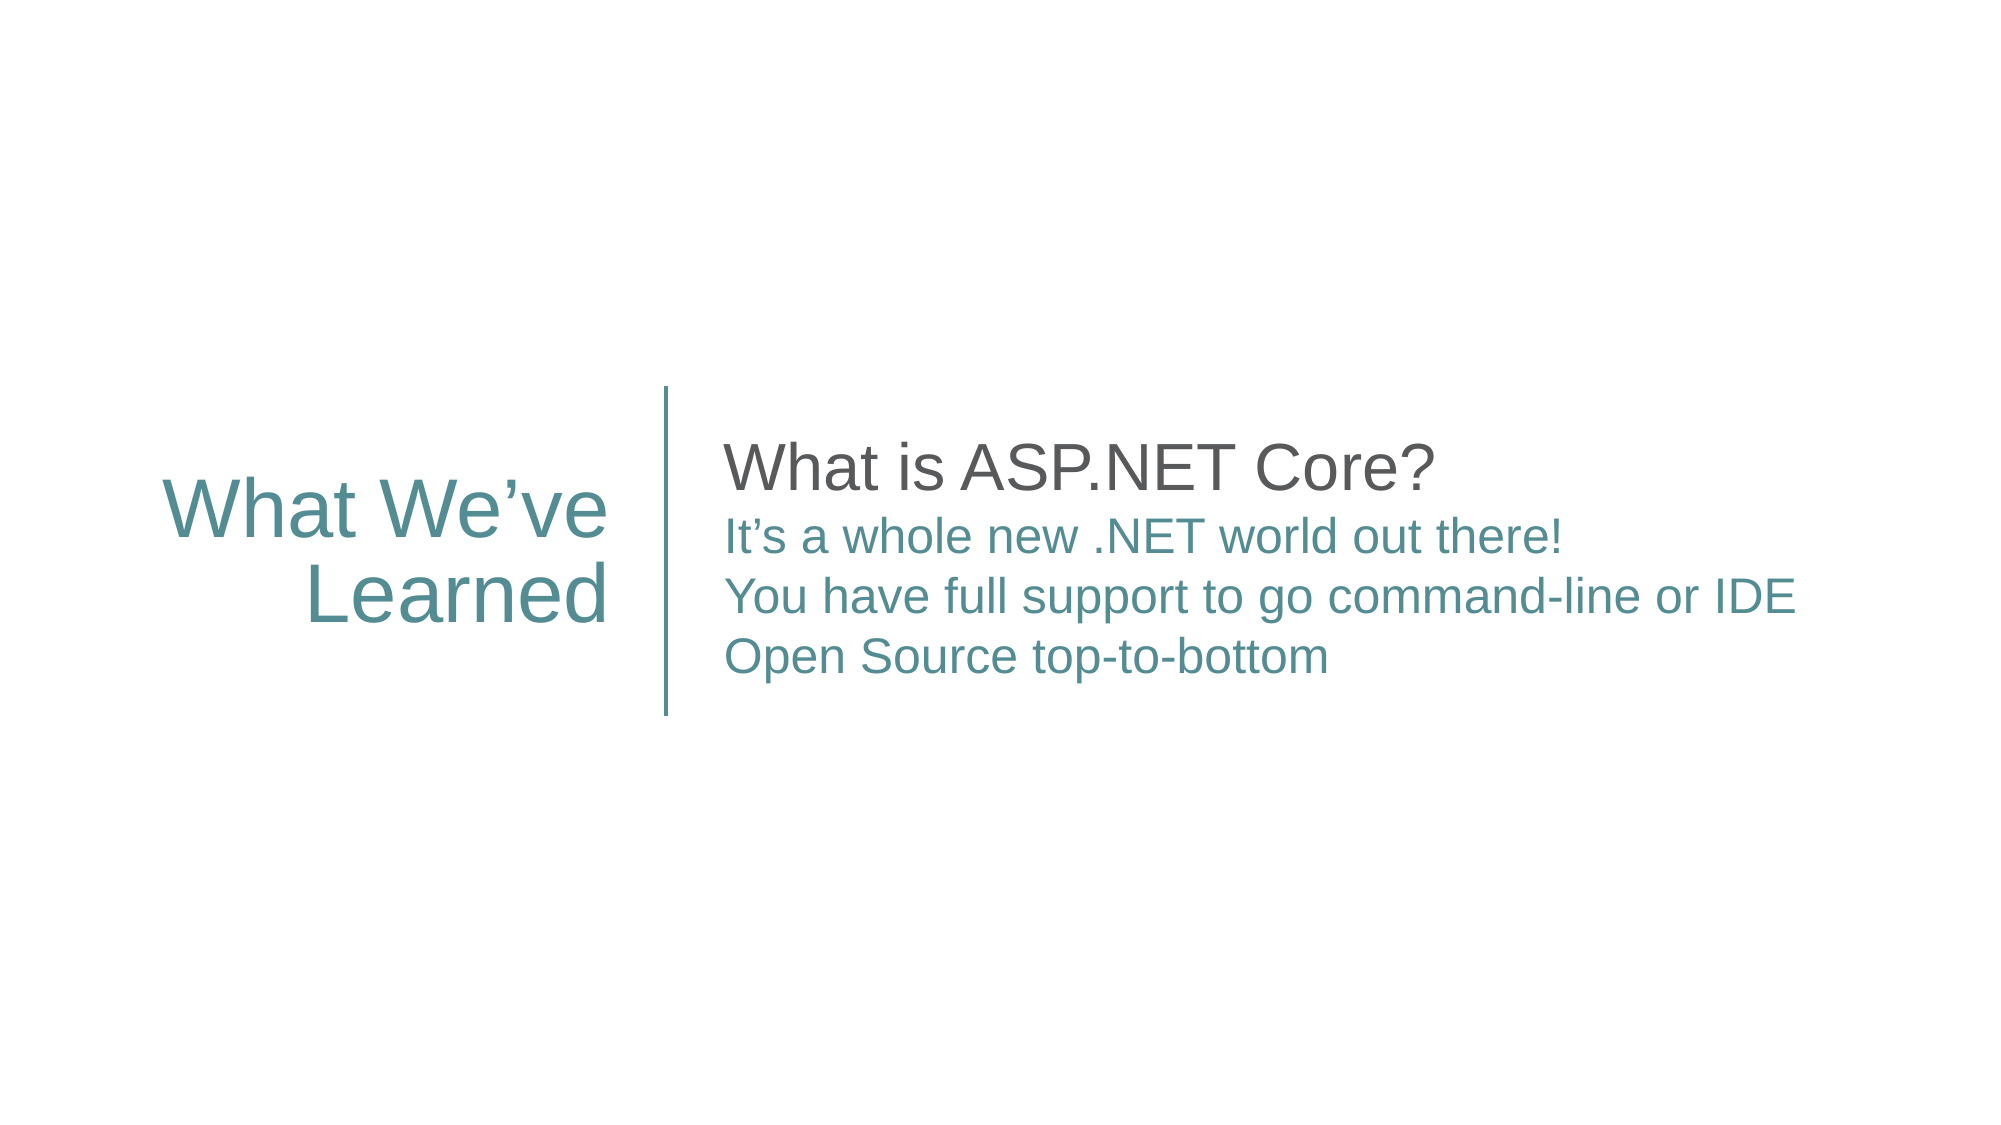

What is ASP.NET Core?
It’s a whole new .NET world out there!
You have full support to go command-line or IDE
Open Source top-to-bottom
# What We’ve Learned